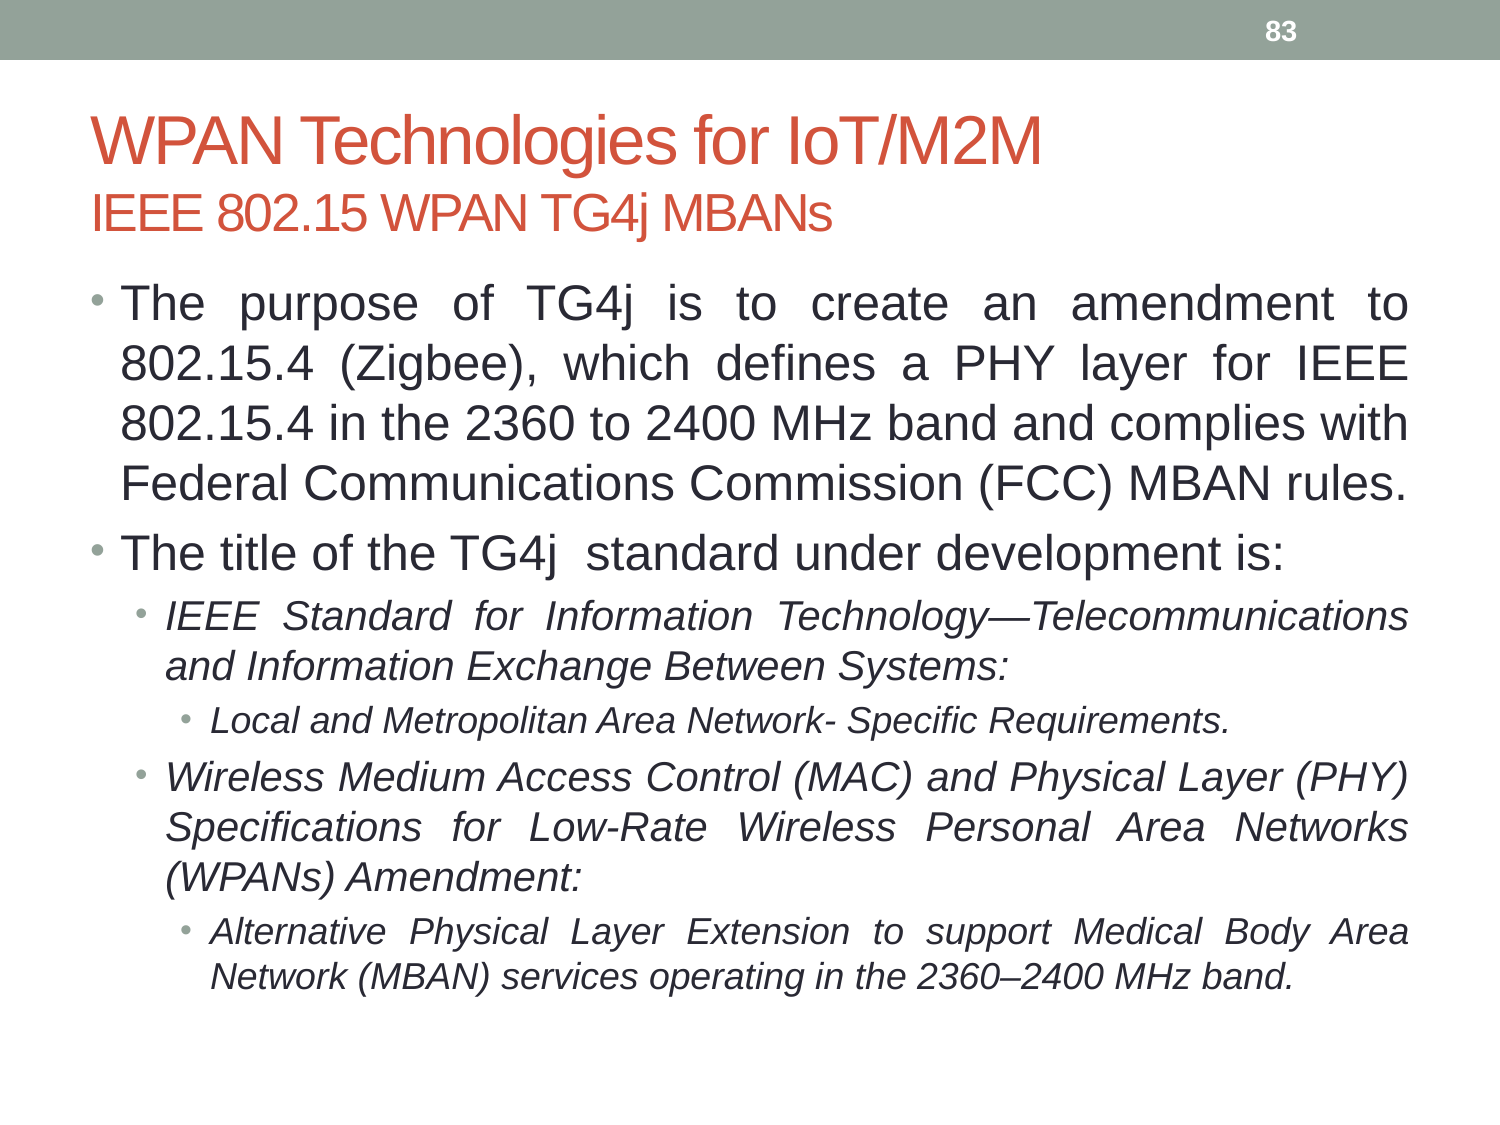

83
# WPAN Technologies for IoT/M2M IEEE 802.15 WPAN TG4j MBANs
The purpose of TG4j is to create an amendment to 802.15.4 (Zigbee), which defines a PHY layer for IEEE 802.15.4 in the 2360 to 2400 MHz band and complies with Federal Communications Commission (FCC) MBAN rules.
The title of the TG4j  standard under development is:
IEEE Standard for Information Technology—Telecommunications and Information Exchange Between Systems:
Local and Metropolitan Area Network- Specific Requirements.
Wireless Medium Access Control (MAC) and Physical Layer (PHY) Specifications for Low-Rate Wireless Personal Area Networks (WPANs) Amendment:
Alternative Physical Layer Extension to support Medical Body Area Network (MBAN) services operating in the 2360–2400 MHz band.